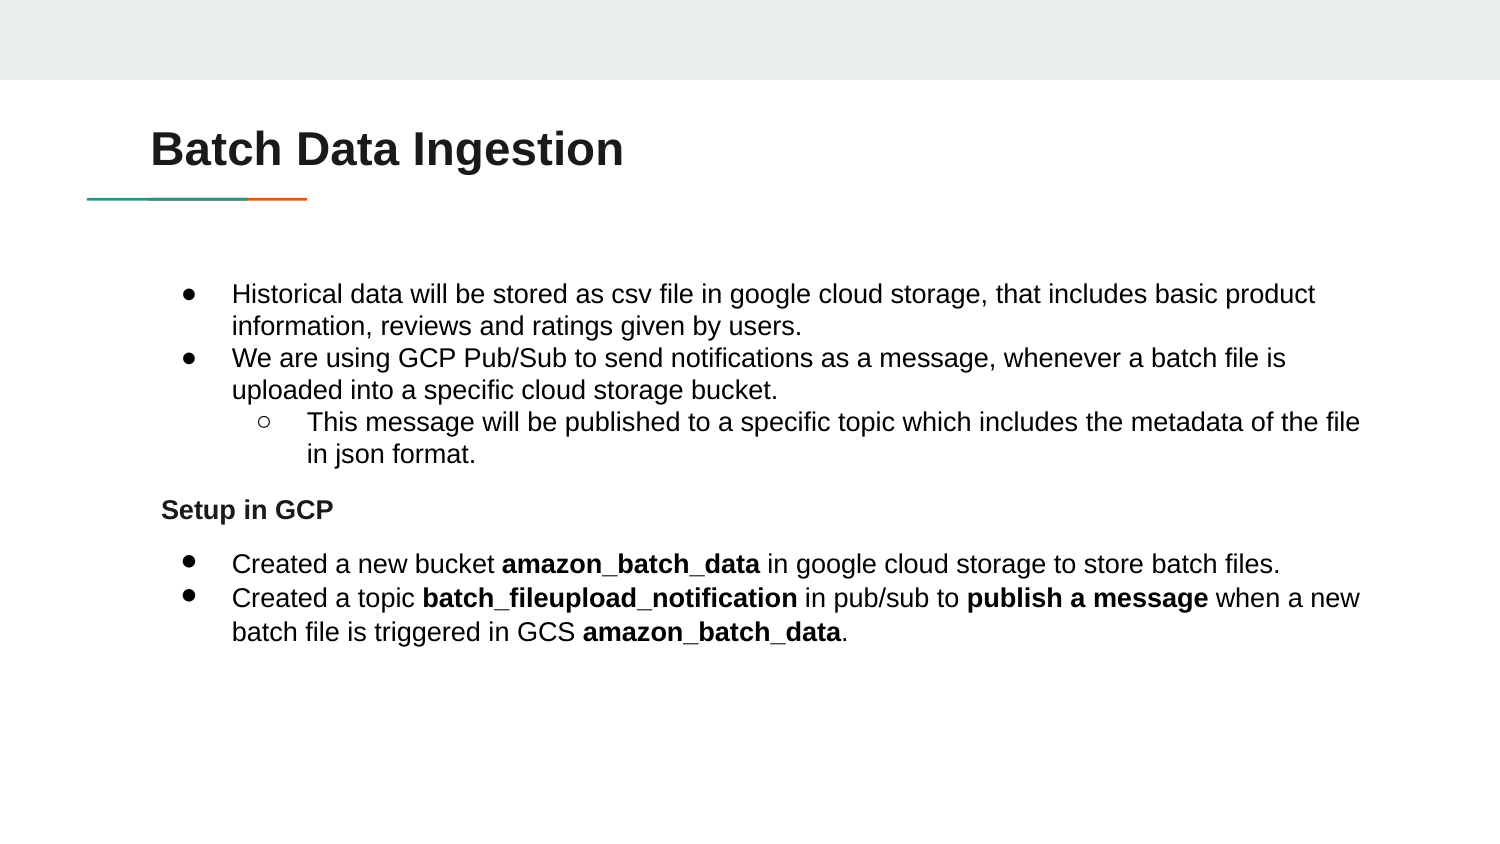

# Batch Data Ingestion

Historical data will be stored as csv file in google cloud storage, that includes basic product information, reviews and ratings given by users.
We are using GCP Pub/Sub to send notifications as a message, whenever a batch file is uploaded into a specific cloud storage bucket.
This message will be published to a specific topic which includes the metadata of the file in json format.
Setup in GCP
Created a new bucket amazon_batch_data in google cloud storage to store batch files.
Created a topic batch_fileupload_notification in pub/sub to publish a message when a new batch file is triggered in GCS amazon_batch_data.